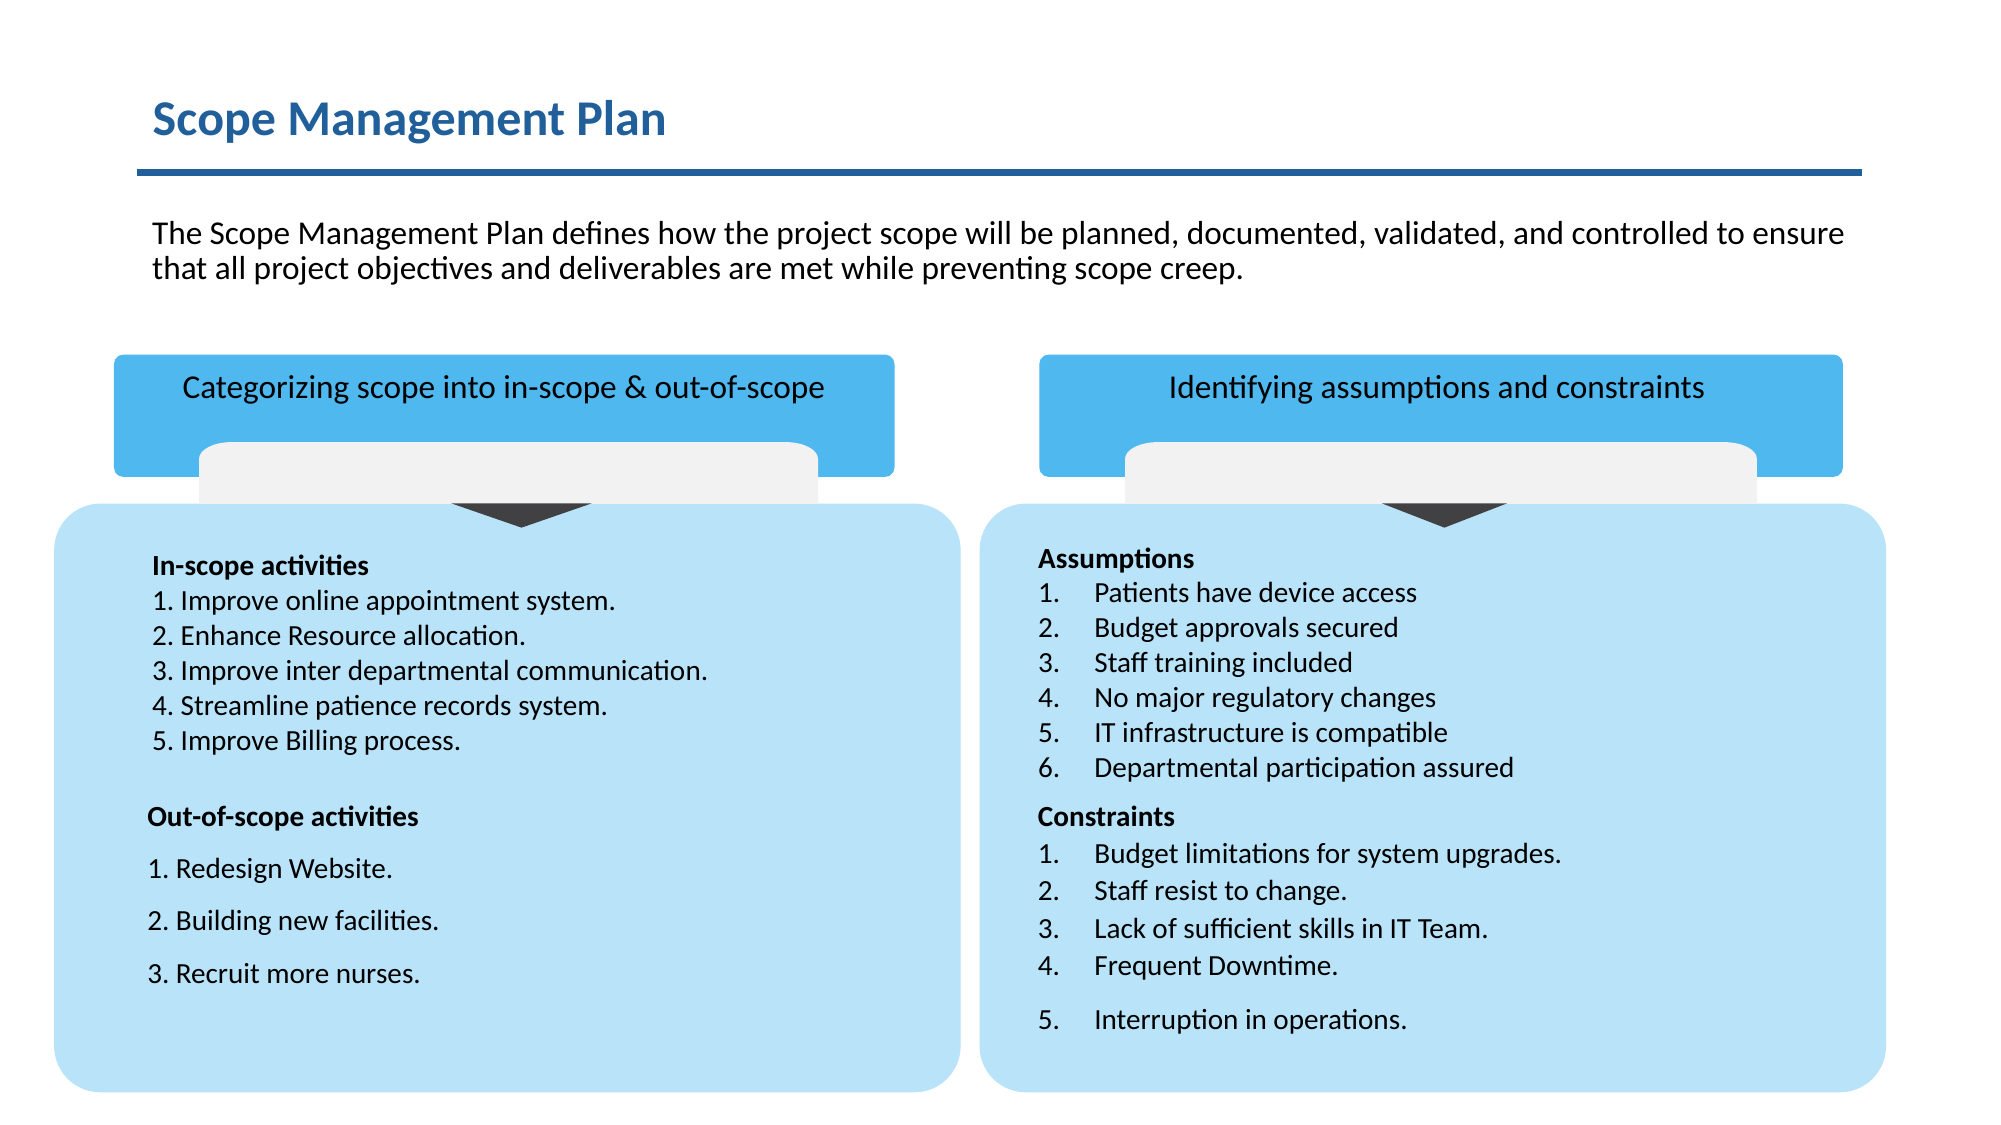

Scope Management Plan
The Scope Management Plan defines how the project scope will be planned, documented, validated, and controlled to ensure that all project objectives and deliverables are met while preventing scope creep.
Identifying assumptions and constraints
Categorizing scope into in-scope & out-of-scope

In-scope activities
1. Improve online appointment system.
2. Enhance Resource allocation.
3. Improve inter departmental communication.
4. Streamline patience records system.
5. Improve Billing process.
Assumptions
Patients have device access
Budget approvals secured
Staff training included
No major regulatory changes
IT infrastructure is compatible
Departmental participation assured

Out-of-scope activities
1. Redesign Website.
2. Building new facilities.
3. Recruit more nurses.

Constraints
Budget limitations for system upgrades.
Staff resist to change.
Lack of sufficient skills in IT Team.
Frequent Downtime.
Interruption in operations.